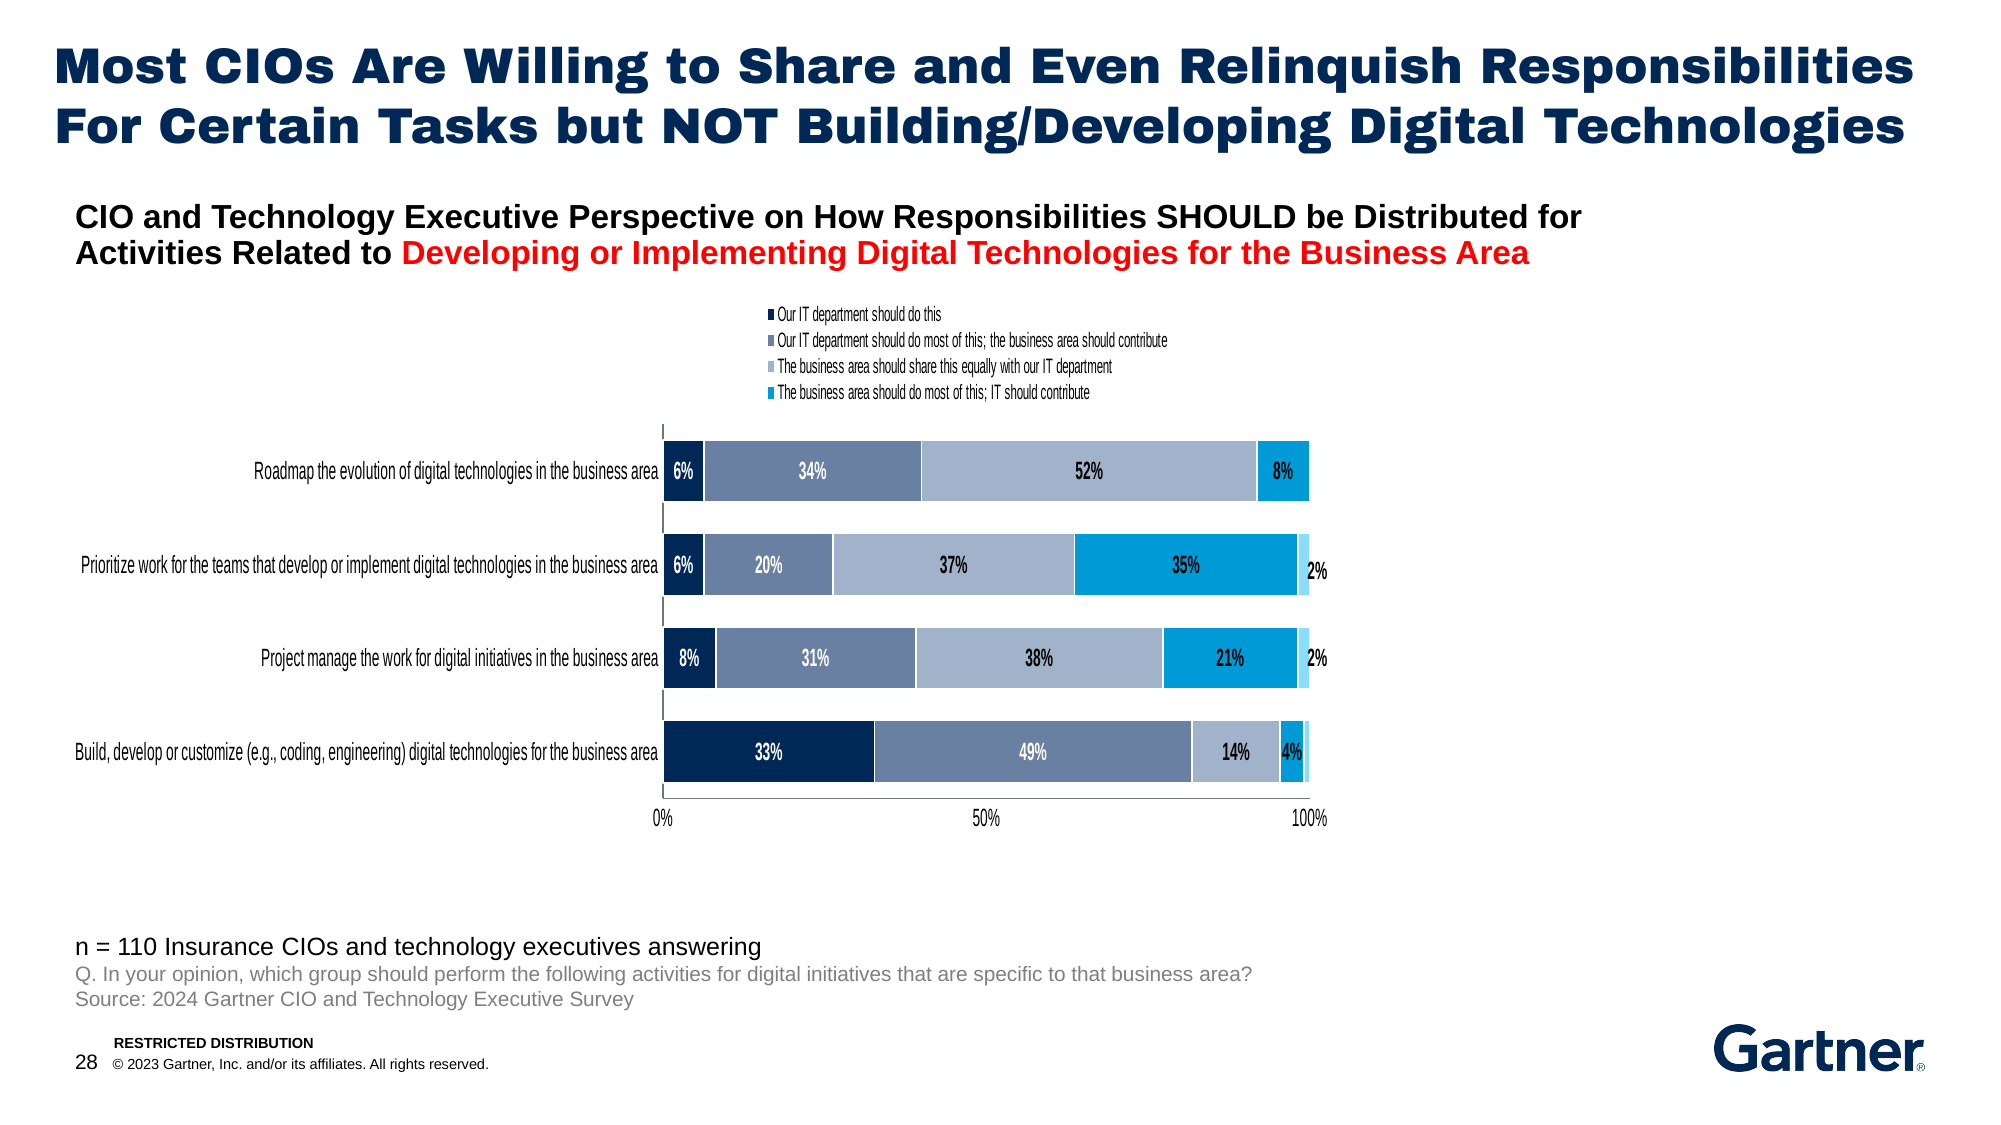

Most CIOs Are Willing to Share and Even Relinquish Responsibilities For Certain Tasks but NOT Building/Developing Digital Technologies
CIO and Technology Executive Perspective on How Responsibilities SHOULD be Distributed for Activities Related to Developing or Implementing Digital Technologies for the Business Area

### Chart

| Category | Our IT department should do this | Our IT department should do most of this; the business area should contribute | The business area should share this equally with our IT department | The business area should do most of this; IT should contribute | The business area should do this themselves |
|---|---|---|---|---|---|
| Roadmap the evolution of digital technologies in the business area | 0.06364 | 0.33636 | 0.51818 | 0.08182 | None |
| Prioritize work for the teams that develop or implement digital technologies in the business area | 0.06364 | 0.2 | 0.37273 | 0.34545 | 0.01818 |
| Project manage the work for digital initiatives in the business area | 0.08182 | 0.30909 | 0.38182 | 0.20909 | 0.01818 |
| Build, develop or customize (e.g., coding, engineering) digital technologies for the business area | 0.32727 | 0.49091 | 0.13636 | 0.03636 | 0.00909 |
n = 110 Insurance CIOs and technology executives answering
Q. In your opinion, which group should perform the following activities for digital initiatives that are specific to that business area?
Source: 2024 Gartner CIO and Technology Executive Survey